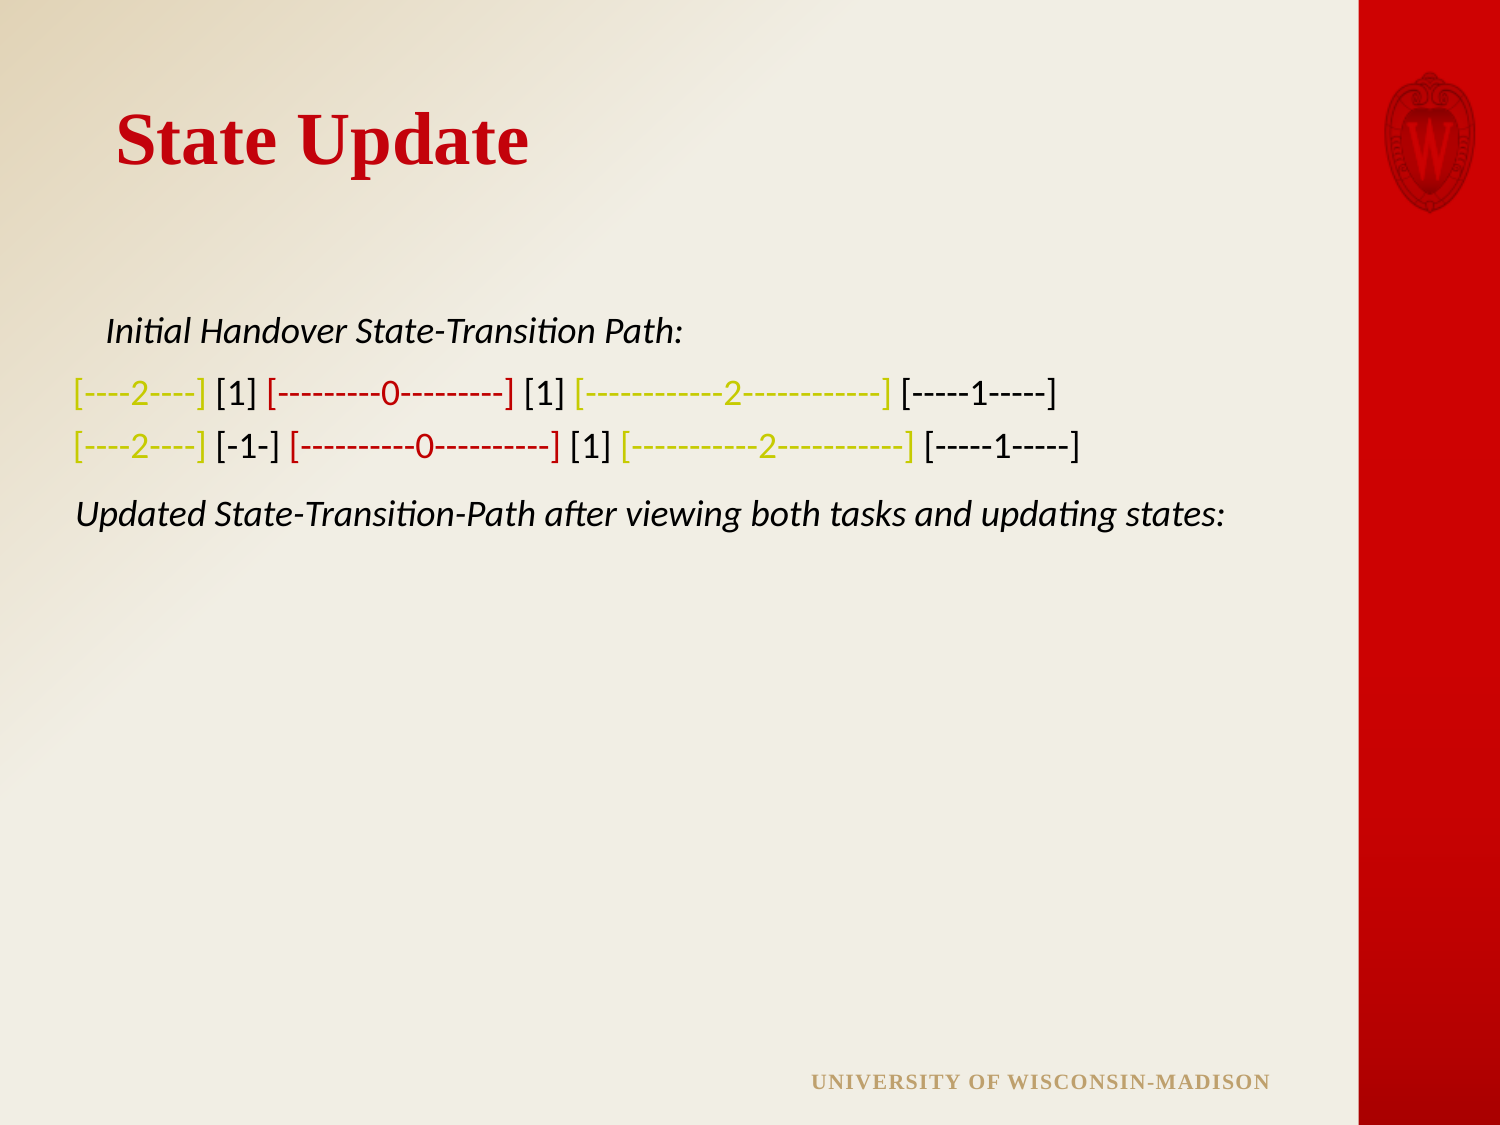

# State Update
Initial Handover State-Transition Path:
[----2----] [1] [---------0---------] [1] [------------2------------] [-----1-----]
[----2----] [-1-] [----------0----------] [1] [-----------2-----------] [-----1-----]
Updated State-Transition-Path after viewing both tasks and updating states: